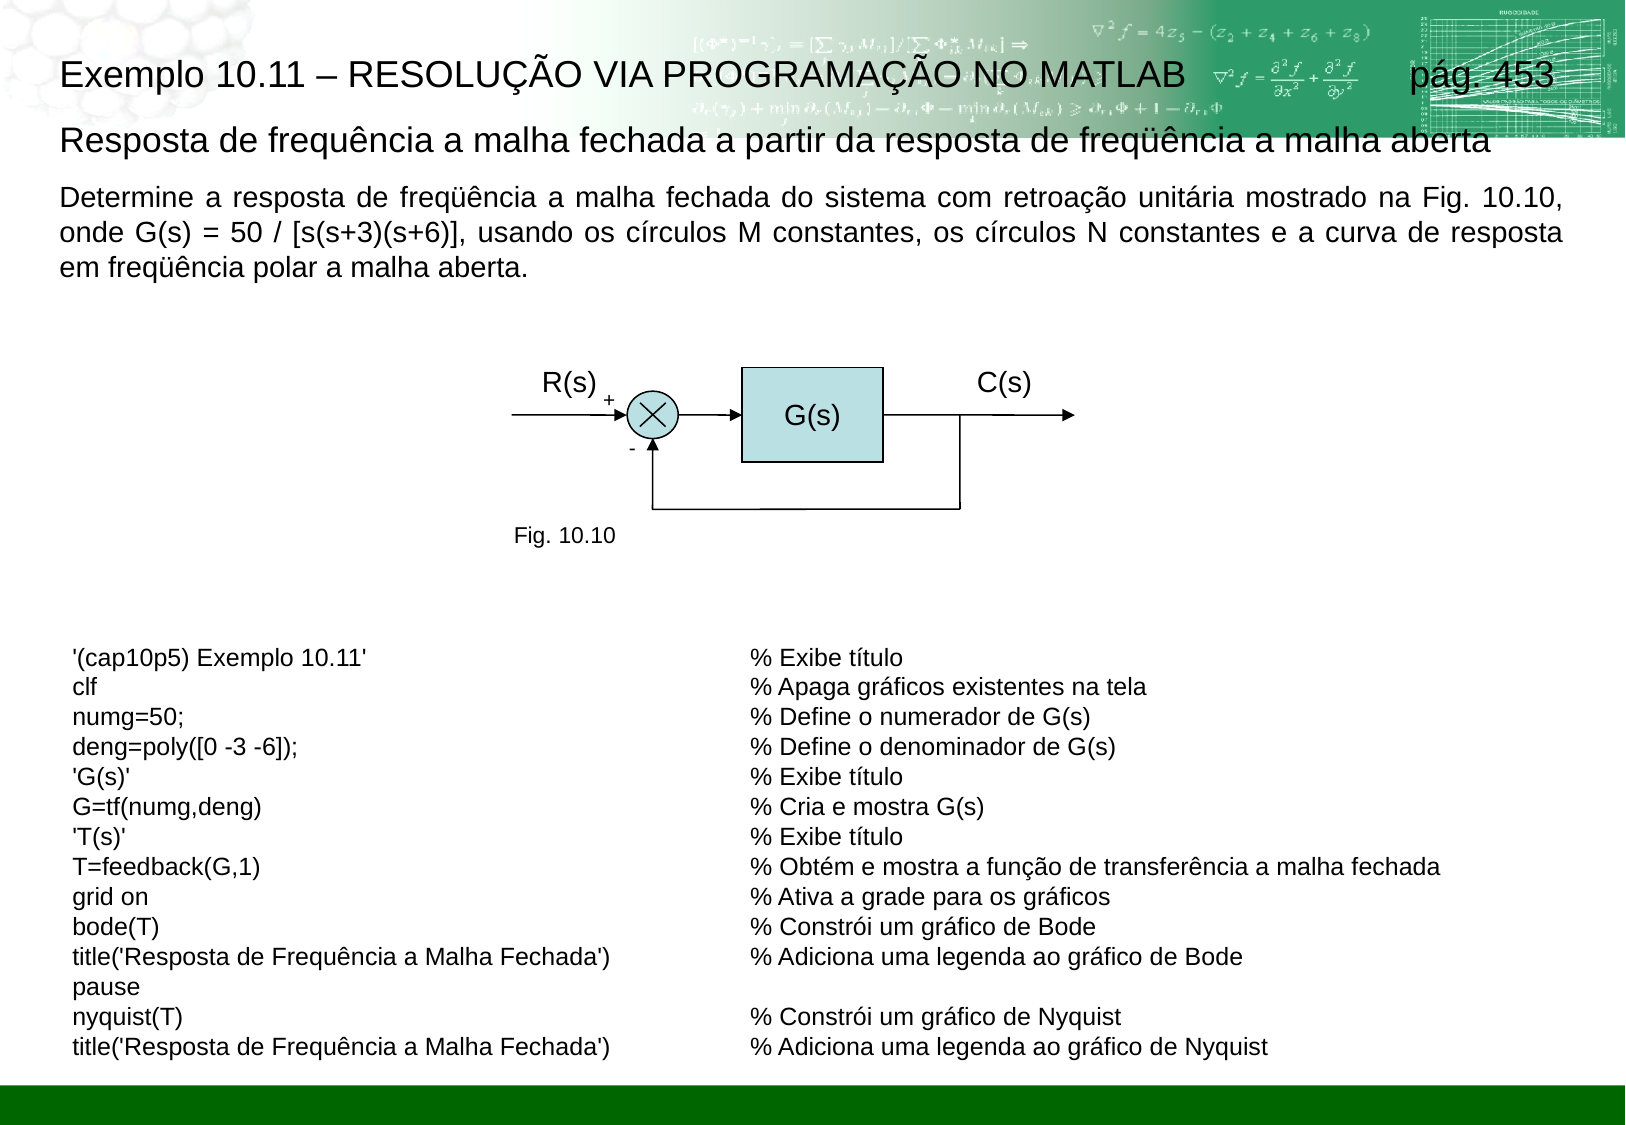

Exemplo 10.11 – RESOLUÇÃO VIA PROGRAMAÇÃO NO MATLAB		pág. 453
Resposta de frequência a malha fechada a partir da resposta de freqüência a malha aberta
Determine a resposta de freqüência a malha fechada do sistema com retroação unitária mostrado na Fig. 10.10, onde G(s) = 50 / [s(s+3)(s+6)], usando os círculos M constantes, os círculos N constantes e a curva de resposta em freqüência polar a malha aberta.
R(s)
C(s)

+
G(s)

-

Fig. 10.10
% Exibe título
% Apaga gráficos existentes na tela
% Define o numerador de G(s)
% Define o denominador de G(s)
% Exibe título
% Cria e mostra G(s)
% Exibe título
% Obtém e mostra a função de transferência a malha fechada
% Ativa a grade para os gráficos
% Constrói um gráfico de Bode
% Adiciona uma legenda ao gráfico de Bode

% Constrói um gráfico de Nyquist
% Adiciona uma legenda ao gráfico de Nyquist

'(cap10p5) Exemplo 10.11'
clf
numg=50;
deng=poly([0 -3 -6]);
'G(s)'
G=tf(numg,deng)
'T(s)'
T=feedback(G,1)
grid on
bode(T)
title('Resposta de Frequência a Malha Fechada')
pause
nyquist(T)
title('Resposta de Frequência a Malha Fechada')